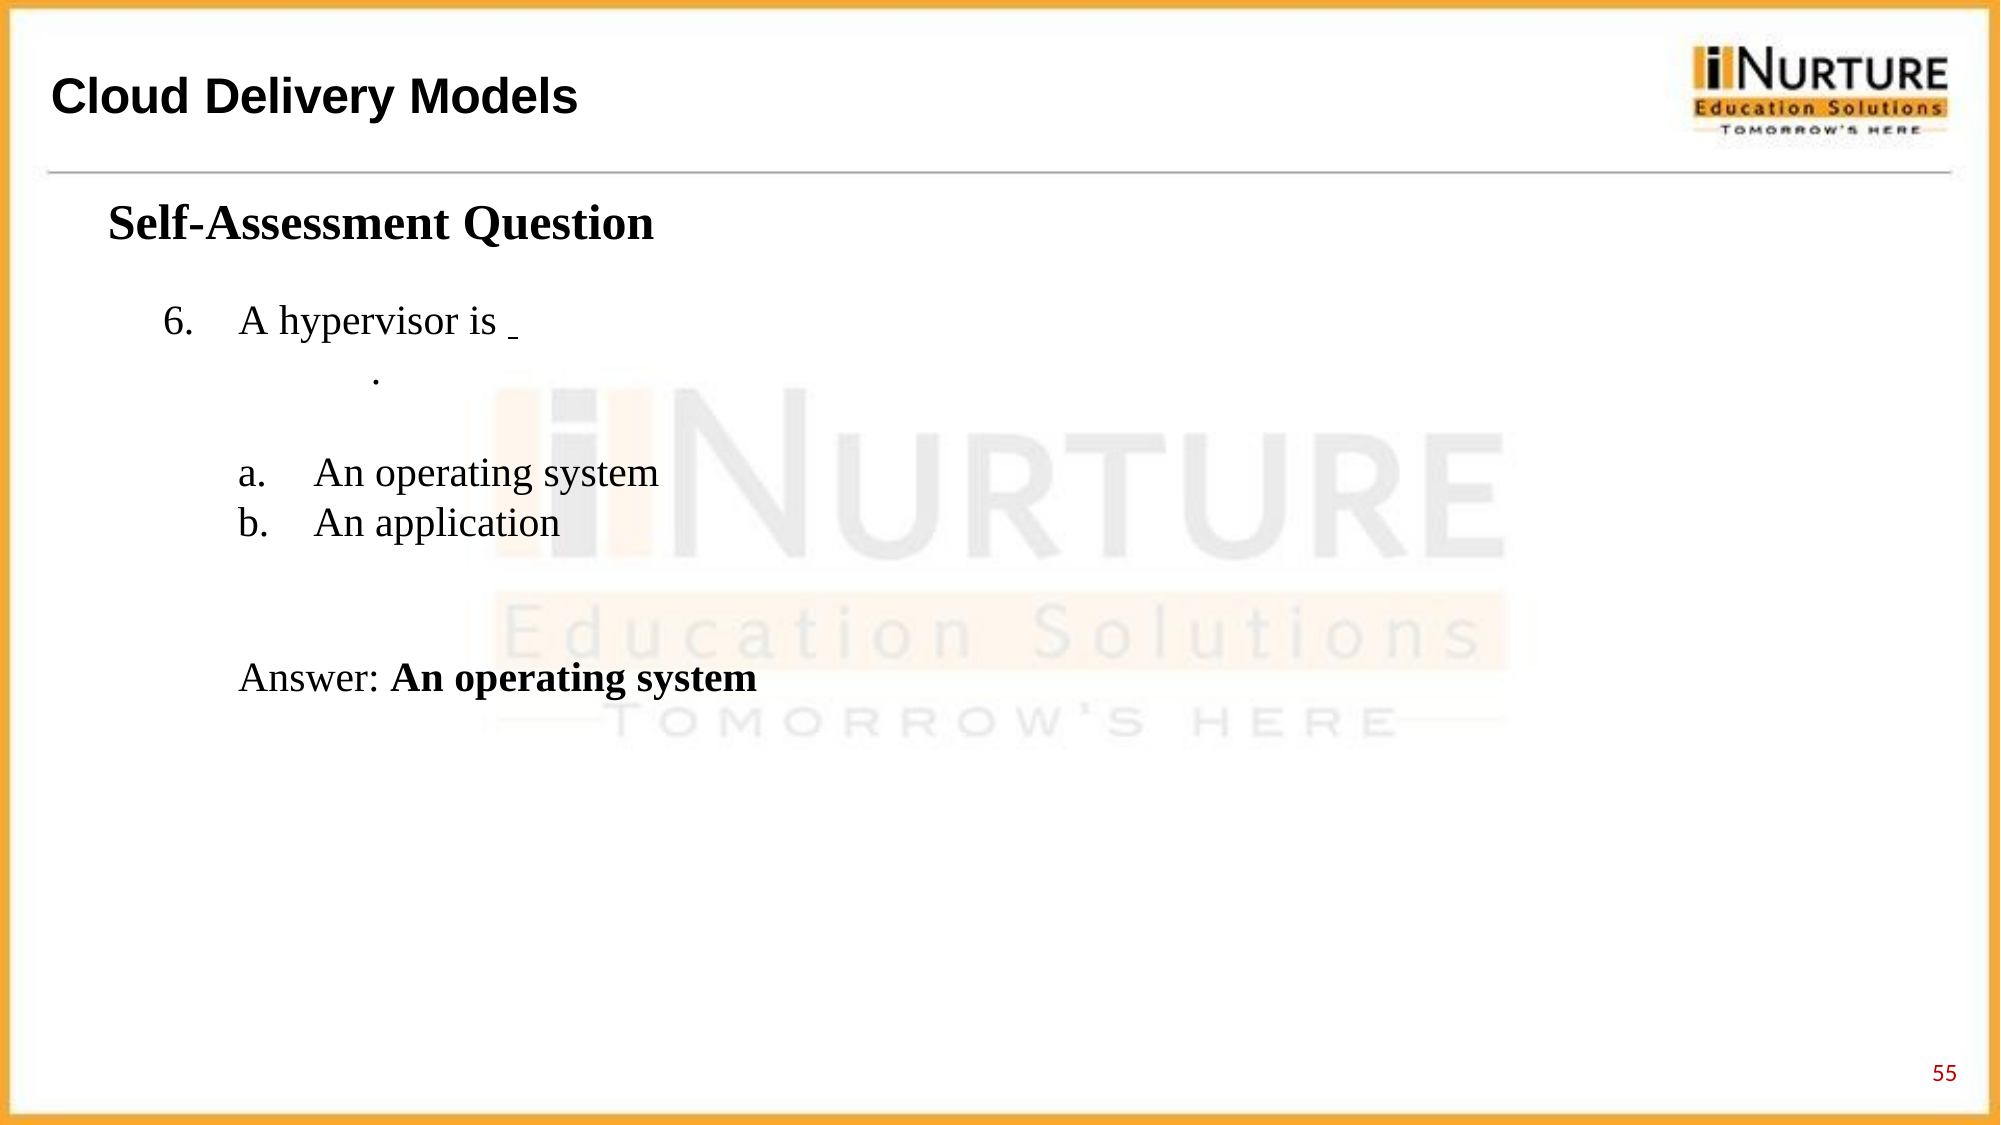

# Cloud Delivery Models
Self-Assessment Question
A hypervisor is  	.

An operating system
An application

Answer: An operating system
55